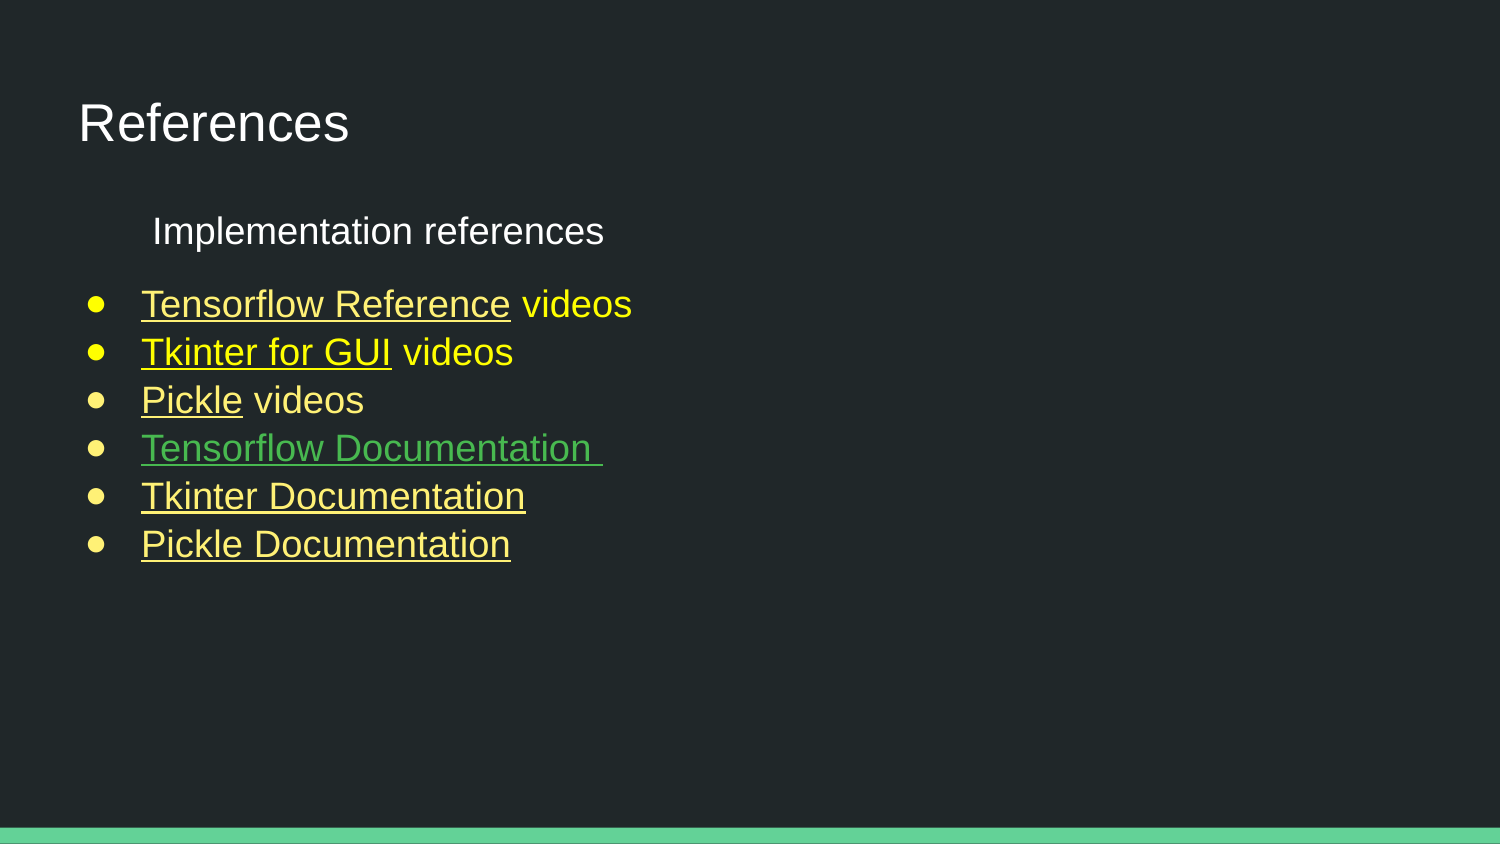

# References
        Implementation references
Tensorflow Reference videos
Tkinter for GUI videos
Pickle videos
Tensorflow Documentation
Tkinter Documentation
Pickle Documentation